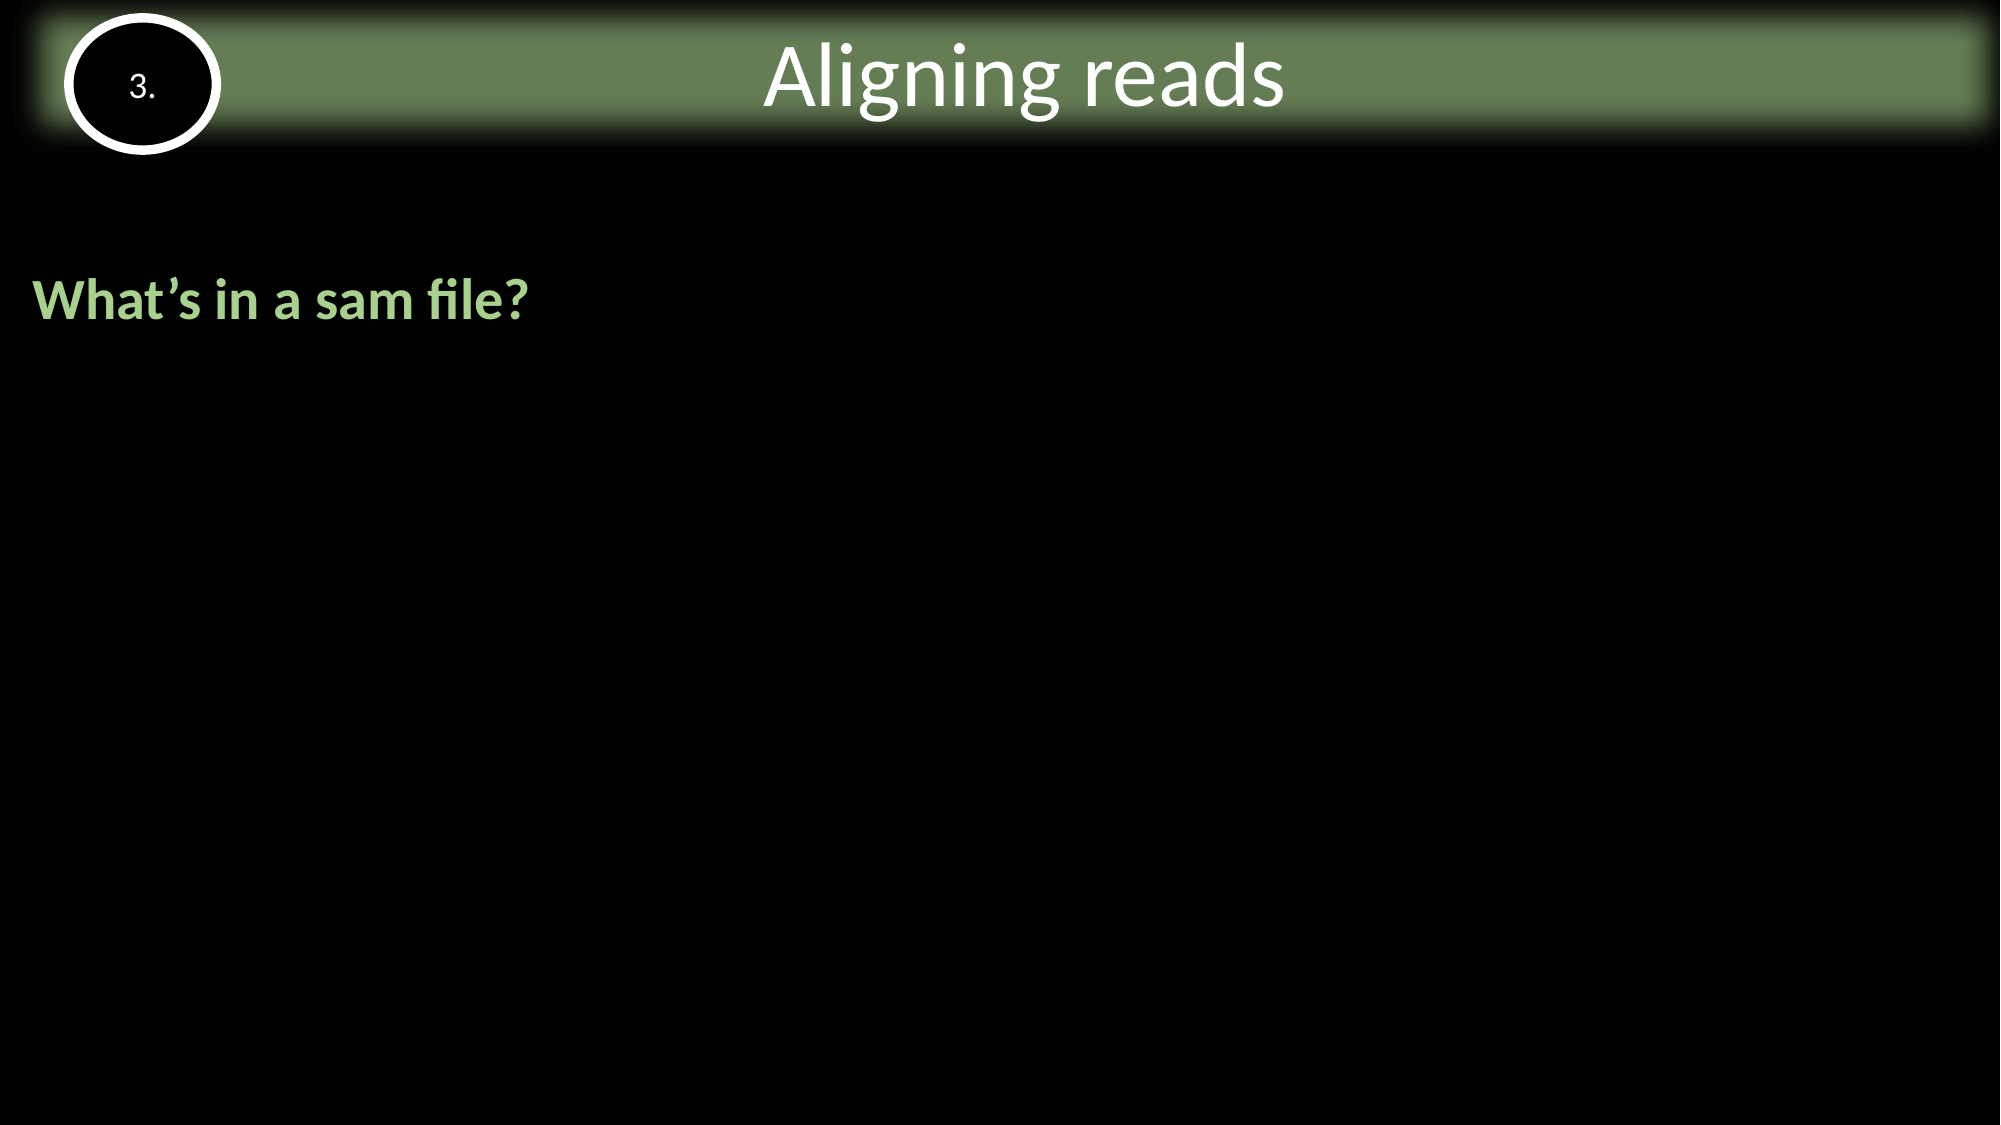

# Aligning reads

3.
What’s in a sam file?